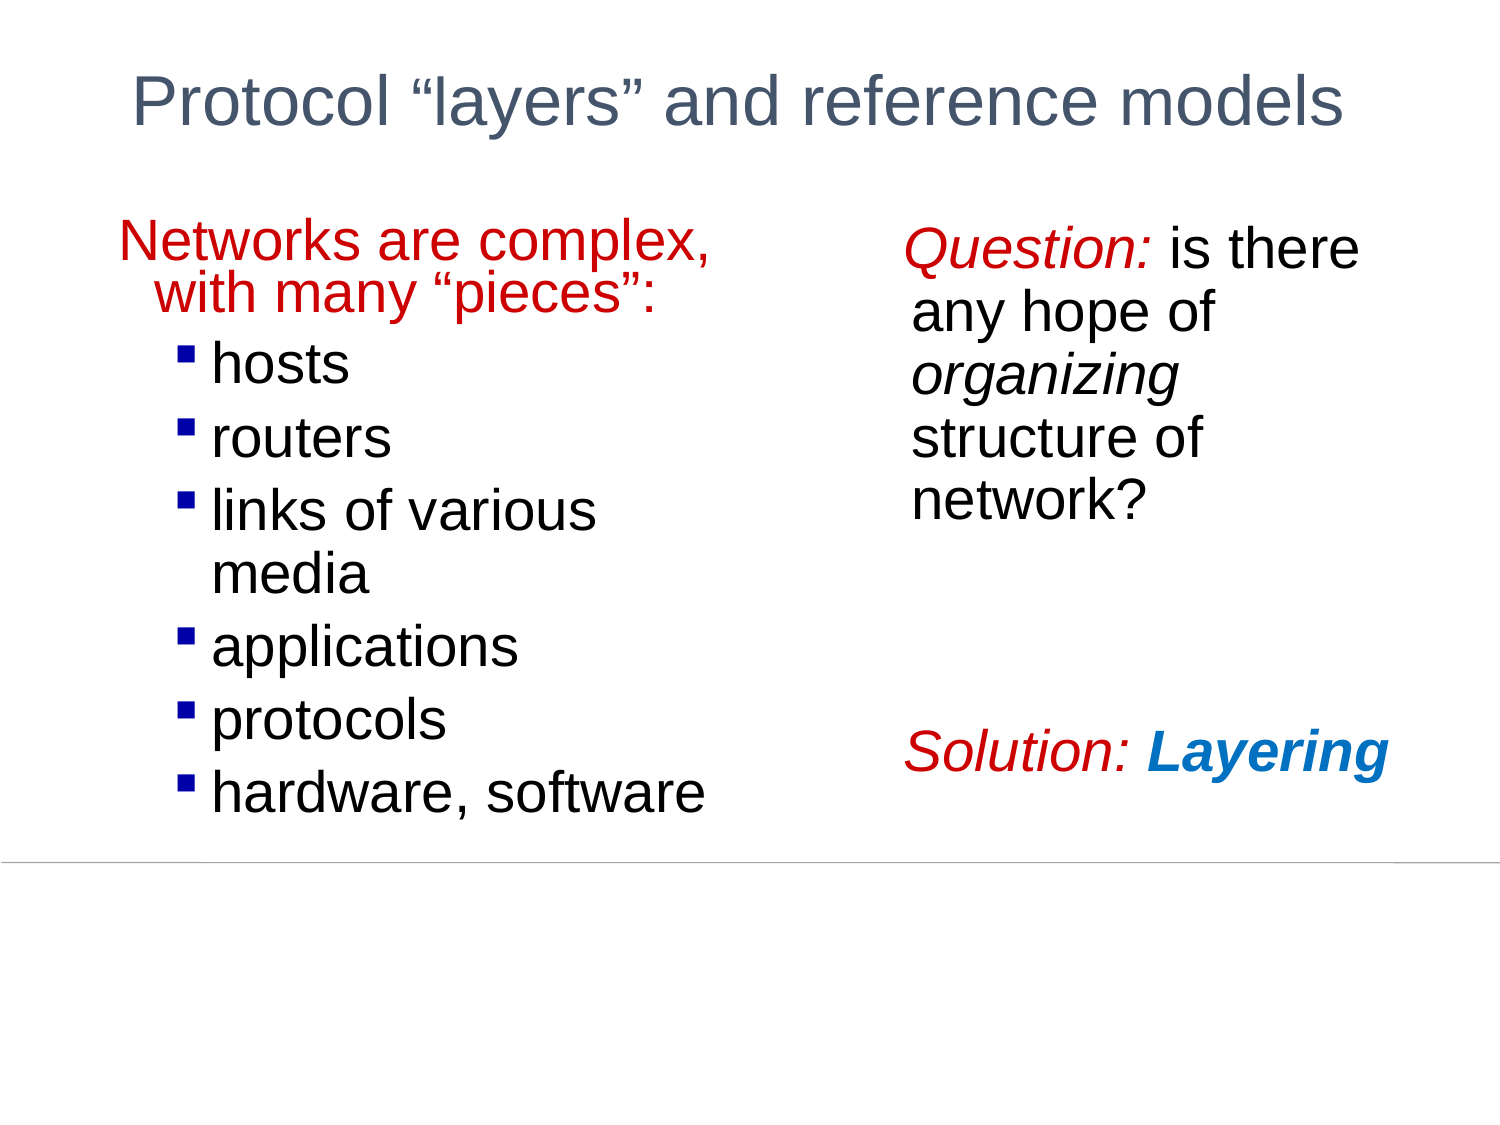

Protocol “layers” and reference models
Networks are complex, with many “pieces”:
hosts
routers
links of various media
applications
protocols
hardware, software

Question: is there any hope of organizing structure of network?

Solution: Layering